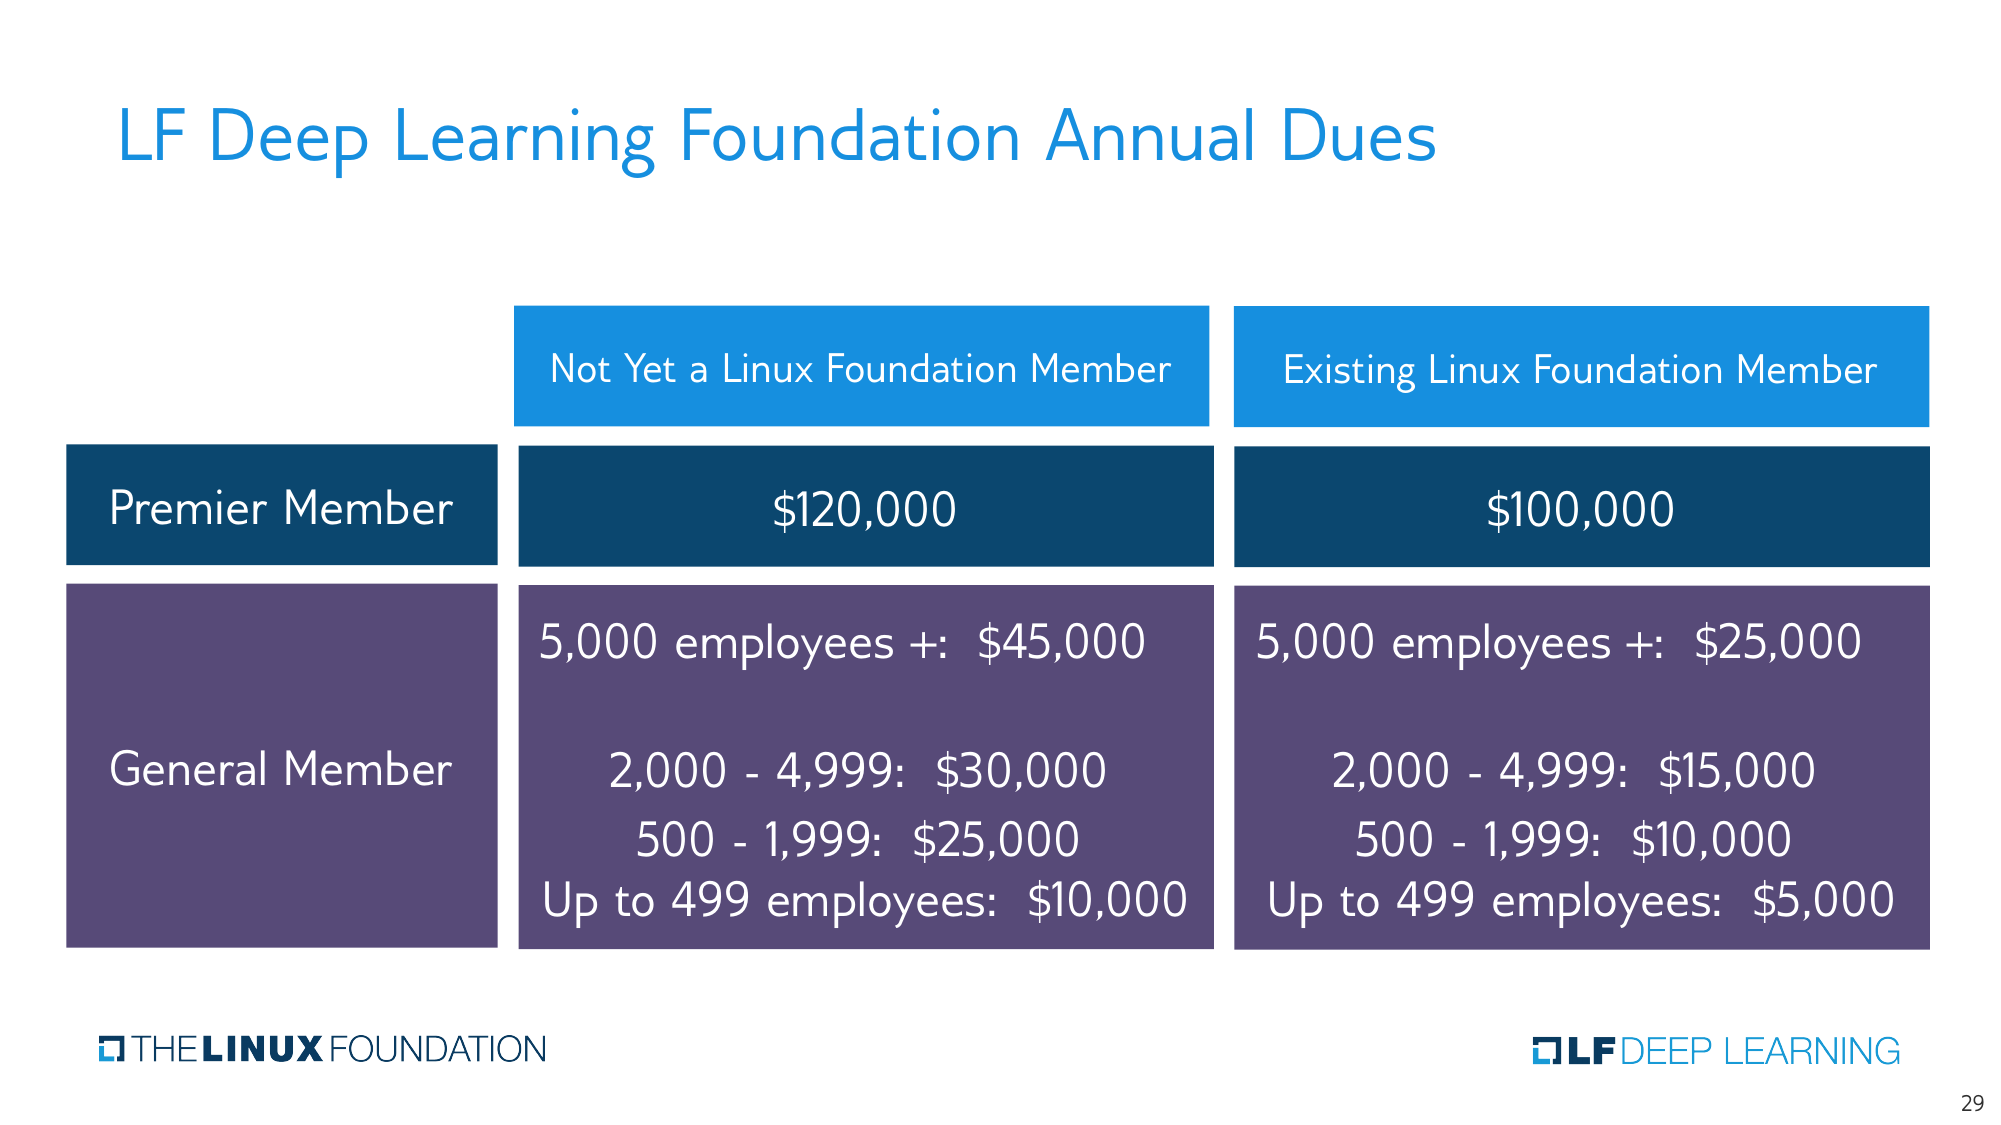

# LF Deep Learning Foundation Annual Dues
Not Yet a Linux Foundation Member
$120,000
5,000 employees +:  $45,000
2,000 - 4,999:  $30,000
500 - 1,999:  $25,000
Up to 499 employees:  $10,000
Existing Linux Foundation Member
$100,000
5,000 employees +:  $25,000
2,000 - 4,999:  $15,000
500 - 1,999:  $10,000
Up to 499 employees:  $5,000
Premier Member
General Member
29